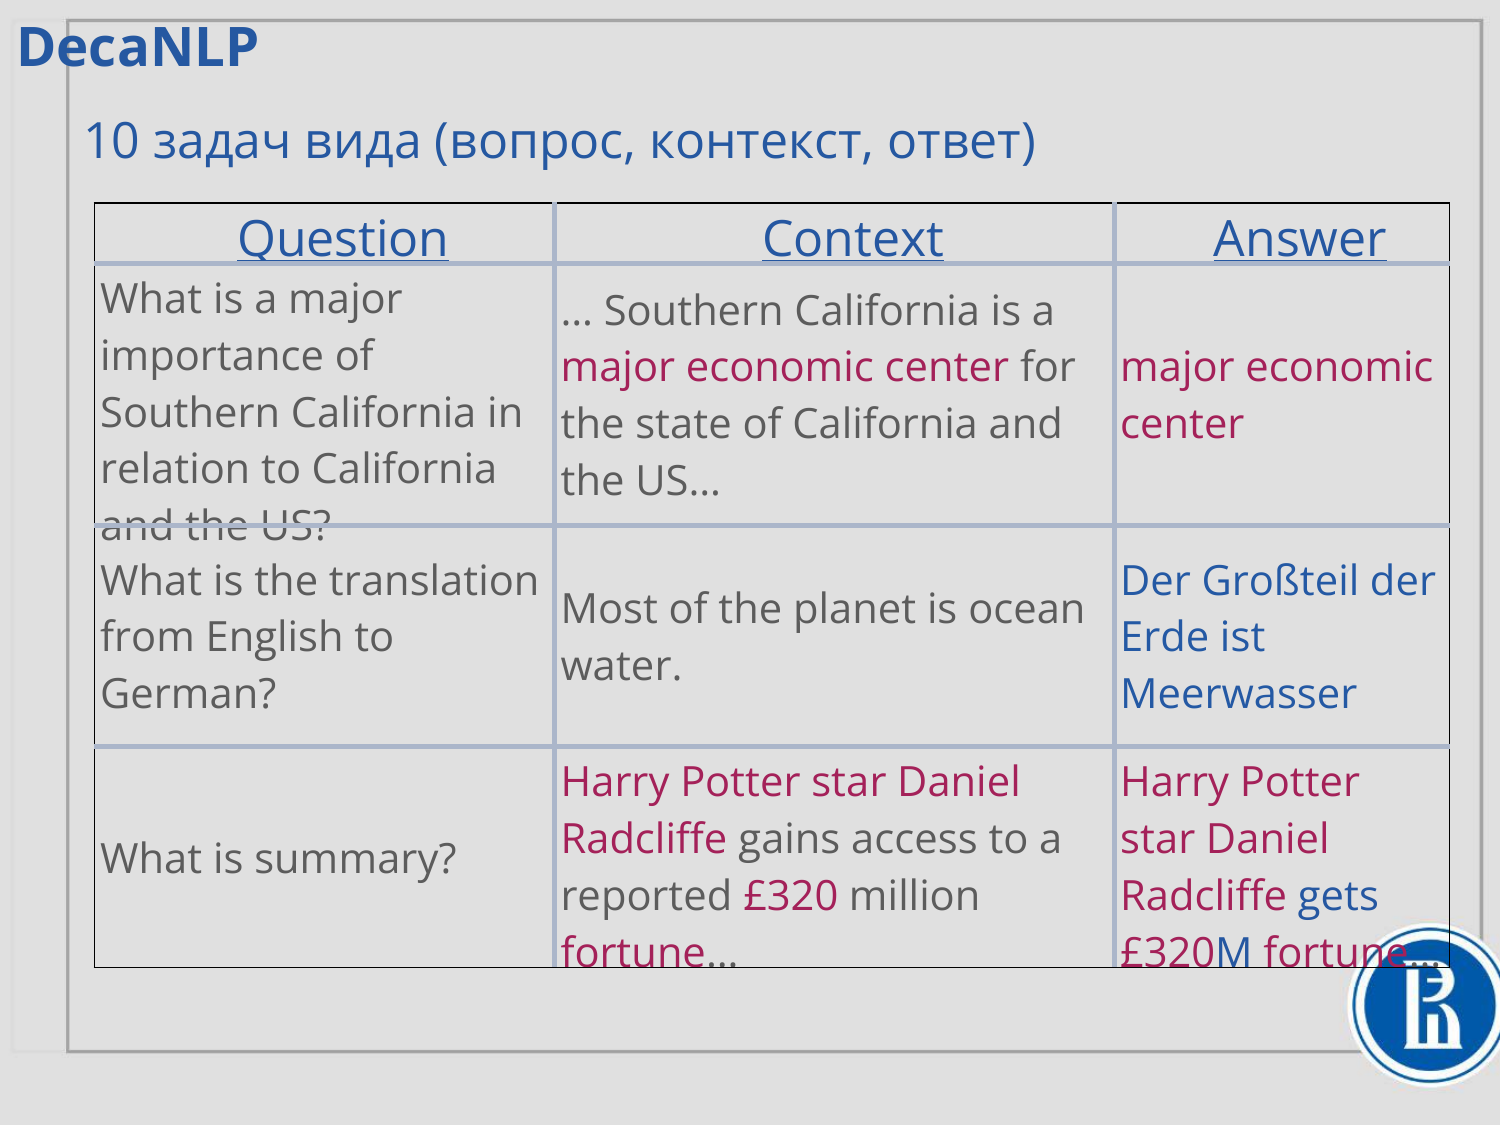

DecaNLP
10 задач вида (вопрос, контекст, ответ)
| Question | Context | Answer |
| --- | --- | --- |
| What is a major importance of Southern California in relation to California and the US? | … Southern California is a major economic center for the state of California and the US… | major economic center |
| What is the translation from English to German? | Most of the planet is ocean water. | Der Großteil der Erde ist Meerwasser |
| What is summary? | Harry Potter star Daniel Radcliffe gains access to a reported £320 million fortune… | Harry Potter star Daniel Radcliffe gets £320M fortune… |